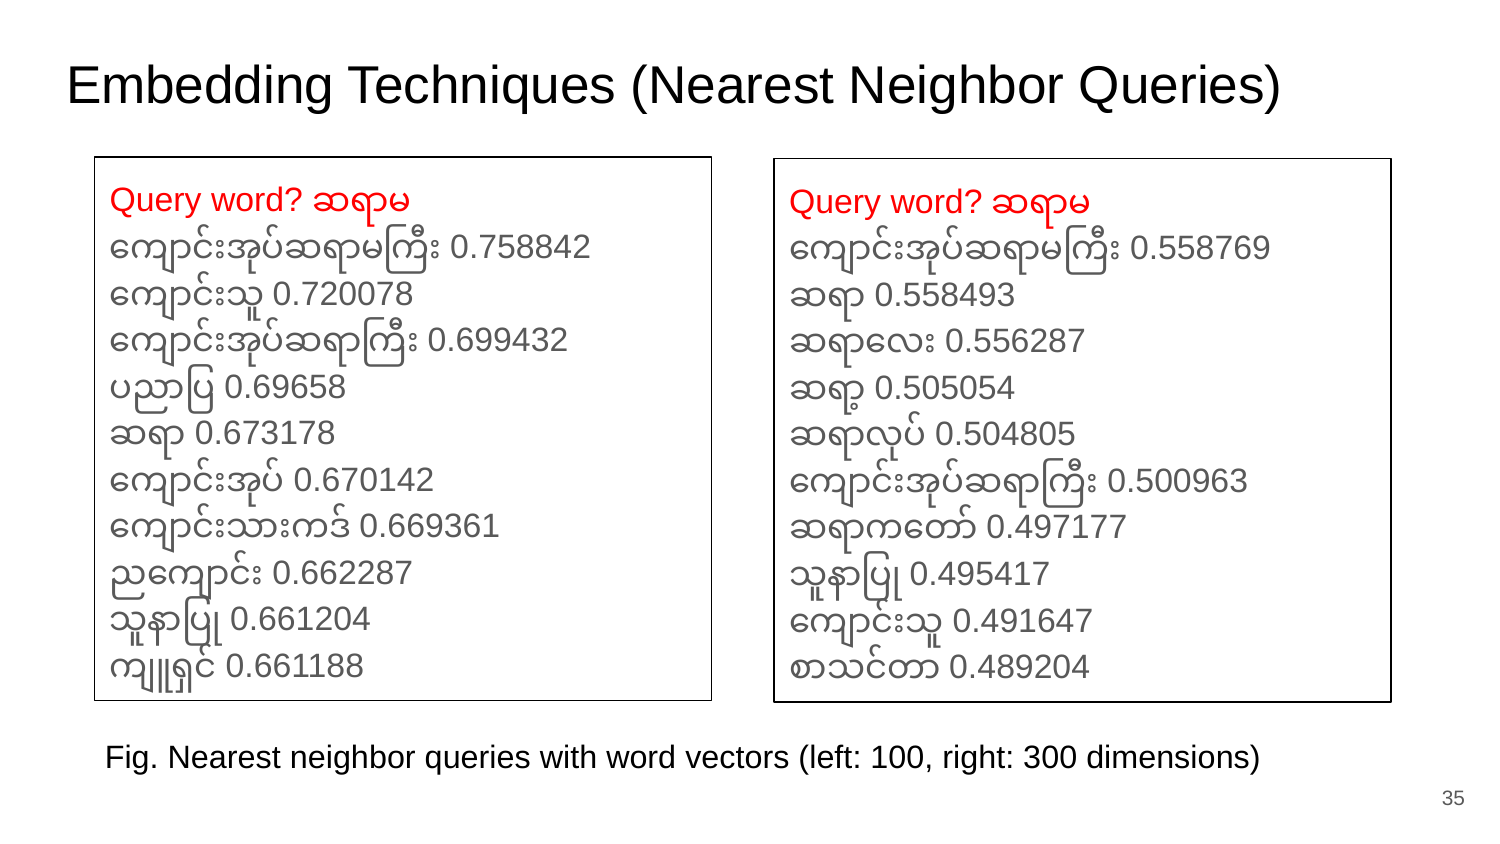

# Embedding Techniques (Nearest Neighbor Queries)
Query word? ဆရာမ
ကျောင်းအုပ်ဆရာမကြီး 0.758842
ကျောင်းသူ 0.720078
ကျောင်းအုပ်ဆရာကြီး 0.699432
ပညာပြ 0.69658
ဆရာ 0.673178
ကျောင်းအုပ် 0.670142
ကျောင်းသားကဒ် 0.669361
ညကျောင်း 0.662287
သူနာပြု 0.661204
ကျူရှင် 0.661188
Query word? ဆရာမ
ကျောင်းအုပ်ဆရာမကြီး 0.558769
ဆရာ 0.558493
ဆရာလေး 0.556287
ဆရာ့ 0.505054
ဆရာလုပ် 0.504805
ကျောင်းအုပ်ဆရာကြီး 0.500963
ဆရာကတော် 0.497177
သူနာပြု 0.495417
ကျောင်းသူ 0.491647
စာသင်တာ 0.489204
Fig. Nearest neighbor queries with word vectors (left: 100, right: 300 dimensions)
35